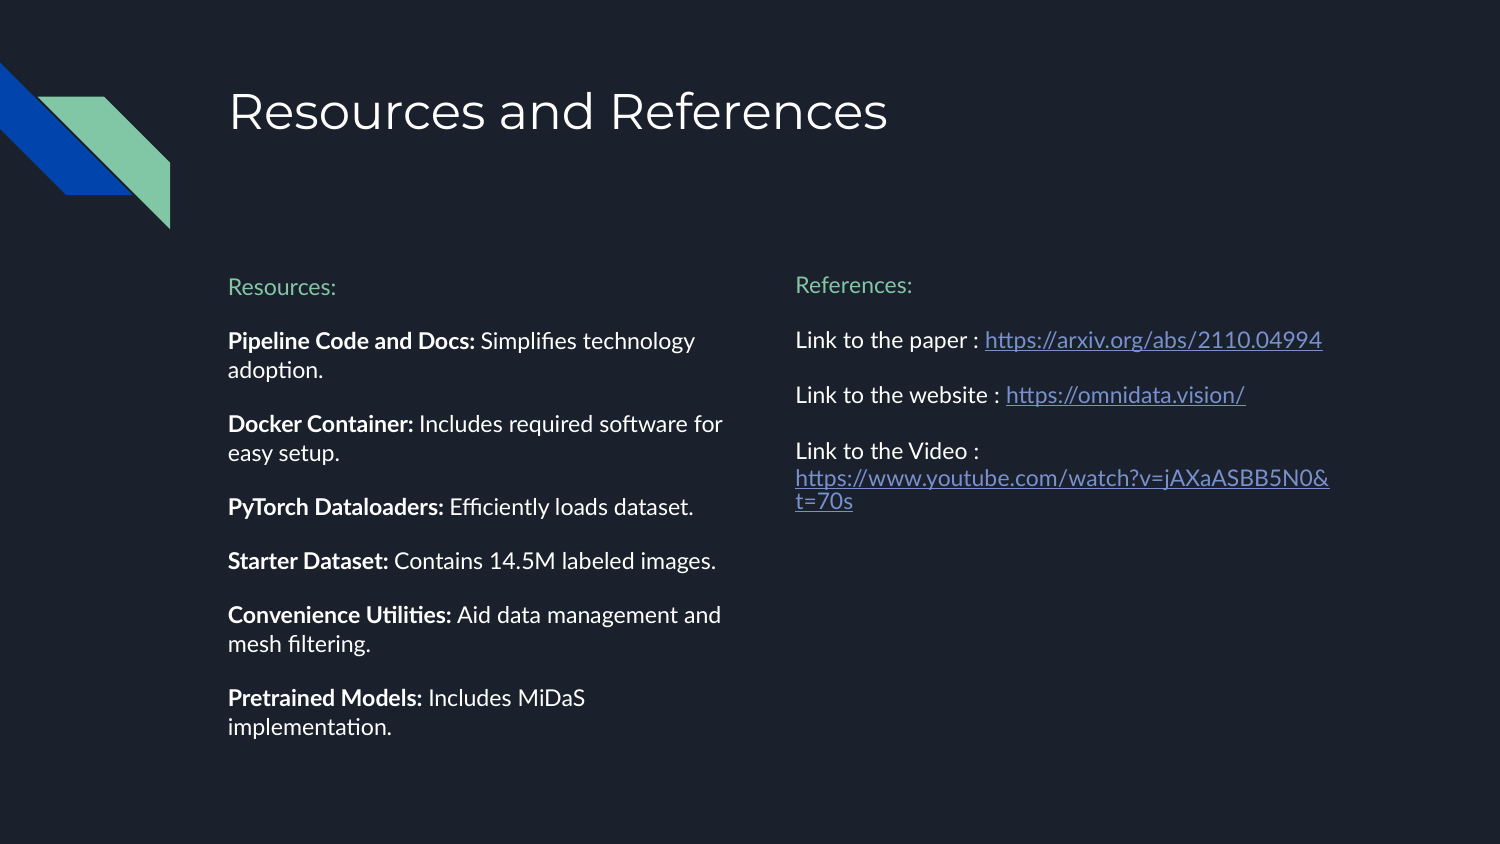

# Resources and References
Resources:
Pipeline Code and Docs: Simplifies technology adoption.
Docker Container: Includes required software for easy setup.
PyTorch Dataloaders: Efficiently loads dataset.
Starter Dataset: Contains 14.5M labeled images.
Convenience Utilities: Aid data management and mesh filtering.
Pretrained Models: Includes MiDaS implementation.

References:

Link to the paper : https://arxiv.org/abs/2110.04994

Link to the website : https://omnidata.vision/

Link to the Video : https://www.youtube.com/watch?v=jAXaASBB5N0&t=70s